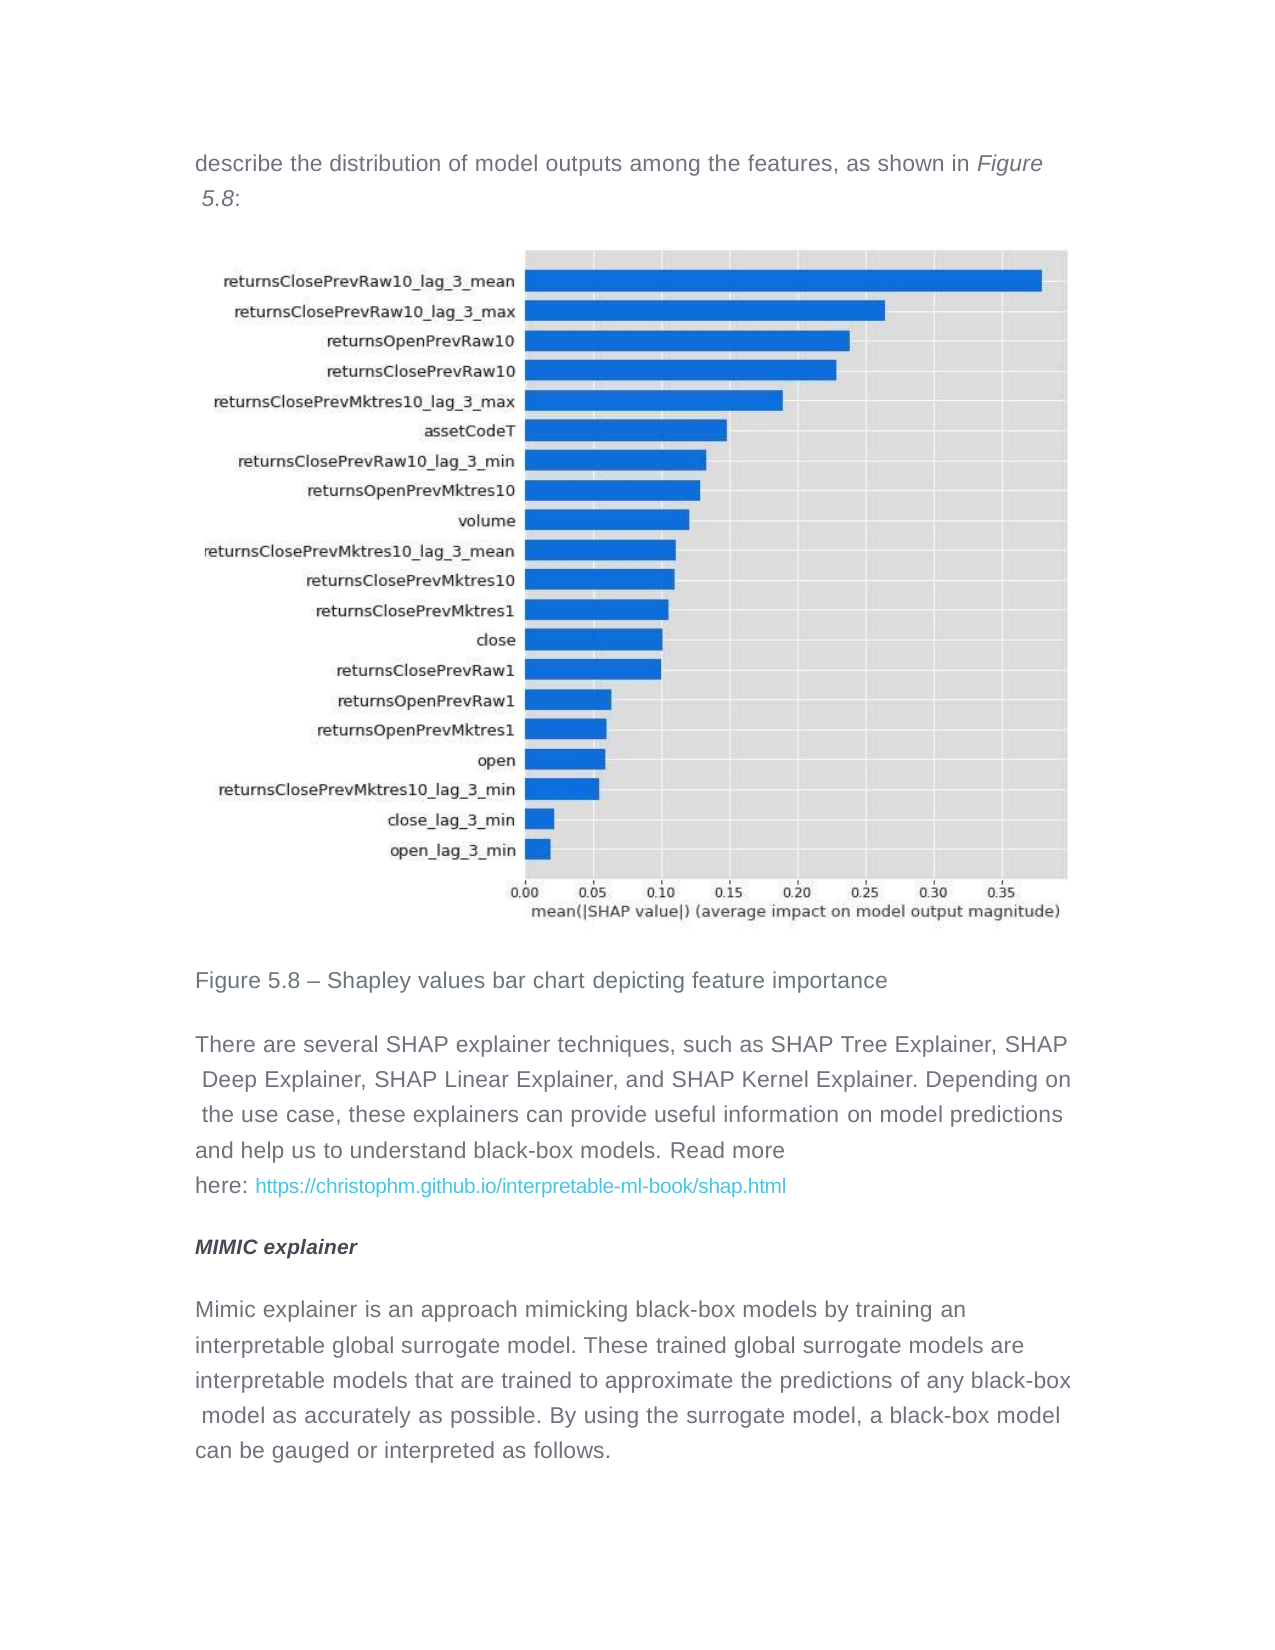

describe the distribution of model outputs among the features, as shown in Figure  5.8:

Figure 5.8 – Shapley values bar chart depicting feature importance

There are several SHAP explainer techniques, such as SHAP Tree Explainer, SHAP  Deep Explainer, SHAP Linear Explainer, and SHAP Kernel Explainer. Depending on  the use case, these explainers can provide useful information on model predictions  and help us to understand black-box models. Read more
here: https://christophm.github.io/interpretable-ml-book/shap.html

MIMIC explainer

Mimic explainer is an approach mimicking black-box models by training an  interpretable global surrogate model. These trained global surrogate models are  interpretable models that are trained to approximate the predictions of any black-box  model as accurately as possible. By using the surrogate model, a black-box model  can be gauged or interpreted as follows.